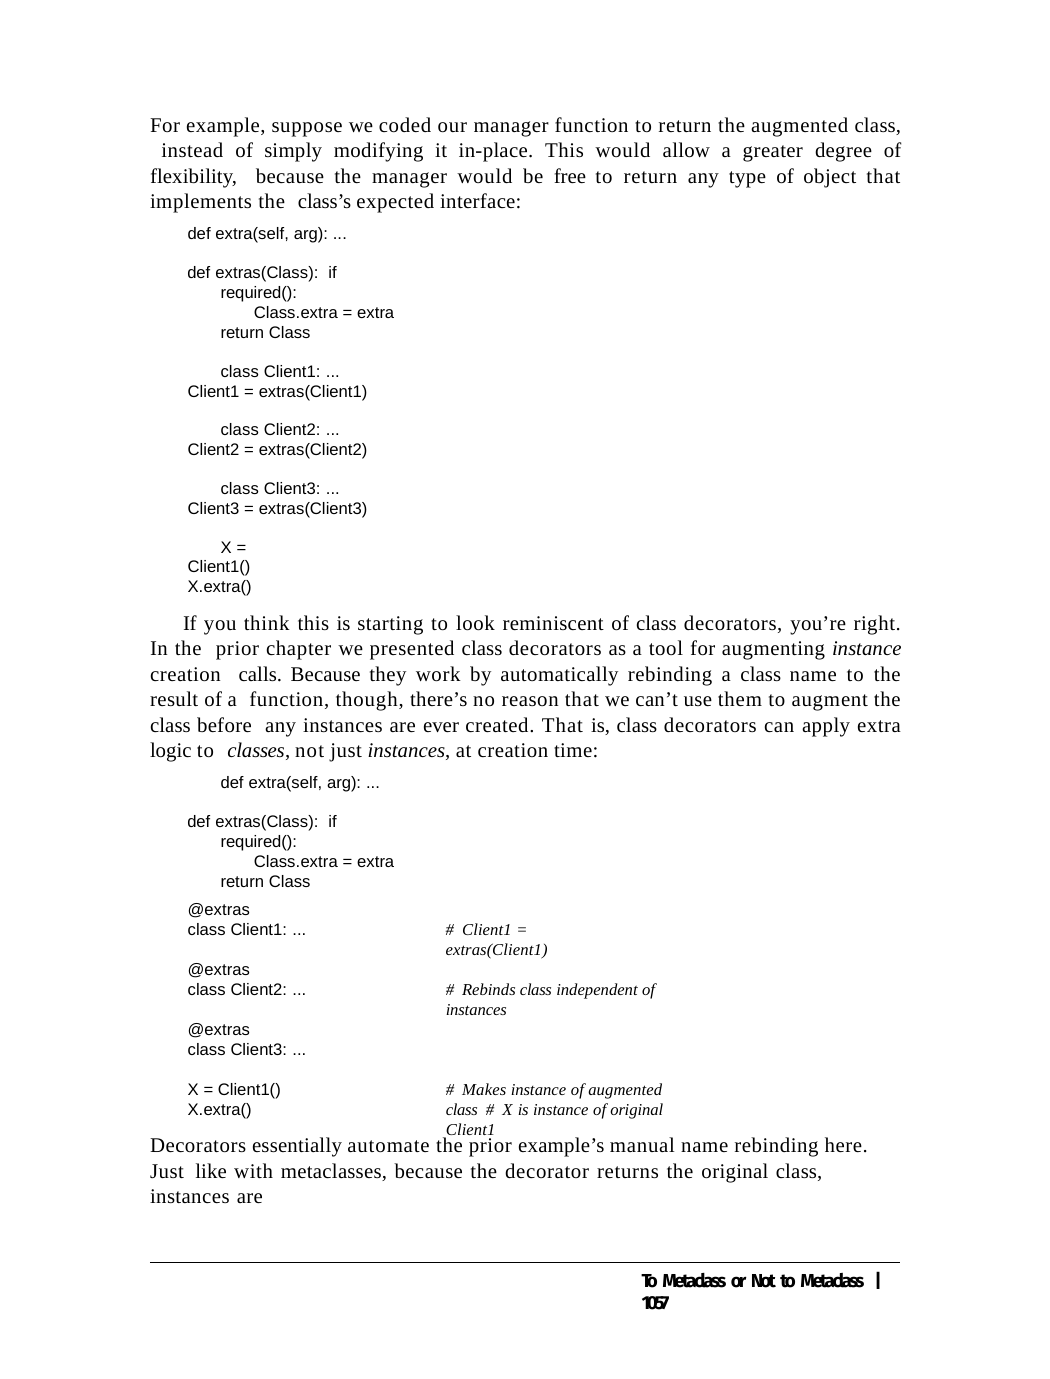

For example, suppose we coded our manager function to return the augmented class,  instead of simply modifying it in-place. This would allow a greater degree of flexibility,  because the manager would be free to return any type of object that implements the  class’s expected interface:
def extra(self, arg): ...

def extras(Class):  if required():
Class.extra = extra  return Class

class Client1: ...  Client1 = extras(Client1)

class Client2: ...  Client2 = extras(Client2)

class Client3: ...  Client3 = extras(Client3)

X = Client1()  X.extra()
If you think this is starting to look reminiscent of class decorators, you’re right. In the  prior chapter we presented class decorators as a tool for augmenting instance creation  calls. Because they work by automatically rebinding a class name to the result of a  function, though, there’s no reason that we can’t use them to augment the class before  any instances are ever created. That is, class decorators can apply extra logic to  classes, not just instances, at creation time:
def extra(self, arg): ...

def extras(Class):  if required():
Class.extra = extra  return Class
@extras
class Client1: ...
# Client1 = extras(Client1)
@extras
class Client2: ...
# Rebinds class independent of instances
@extras
class Client3: ...
X = Client1()  X.extra()
# Makes instance of augmented class  # X is instance of original Client1
Decorators essentially automate the prior example’s manual name rebinding here. Just  like with metaclasses, because the decorator returns the original class, instances are

To Metaclass or Not to Metaclass  |  1057